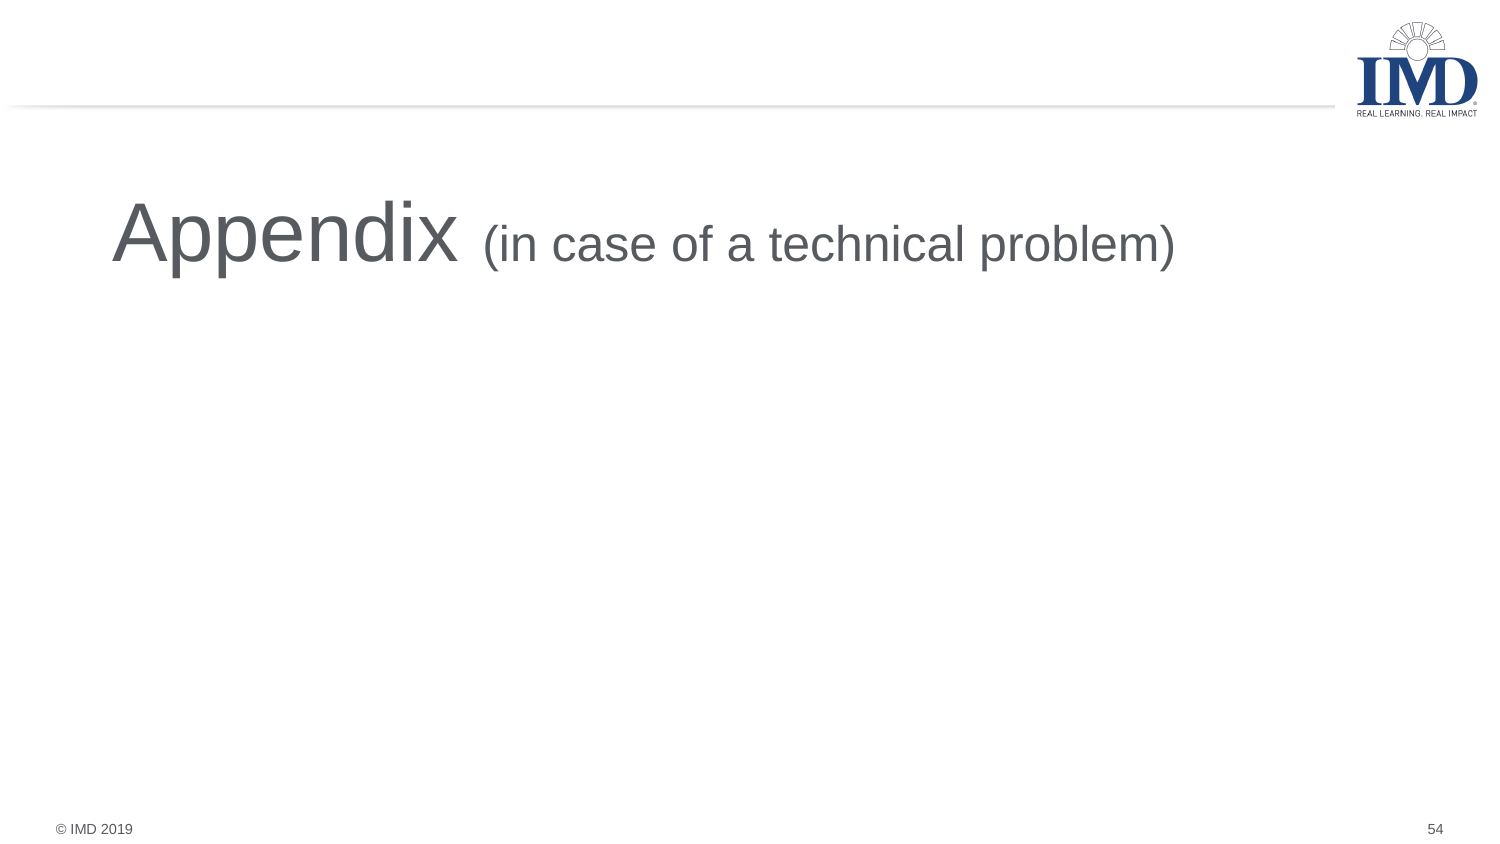

Appendix (in case of a technical problem)
54